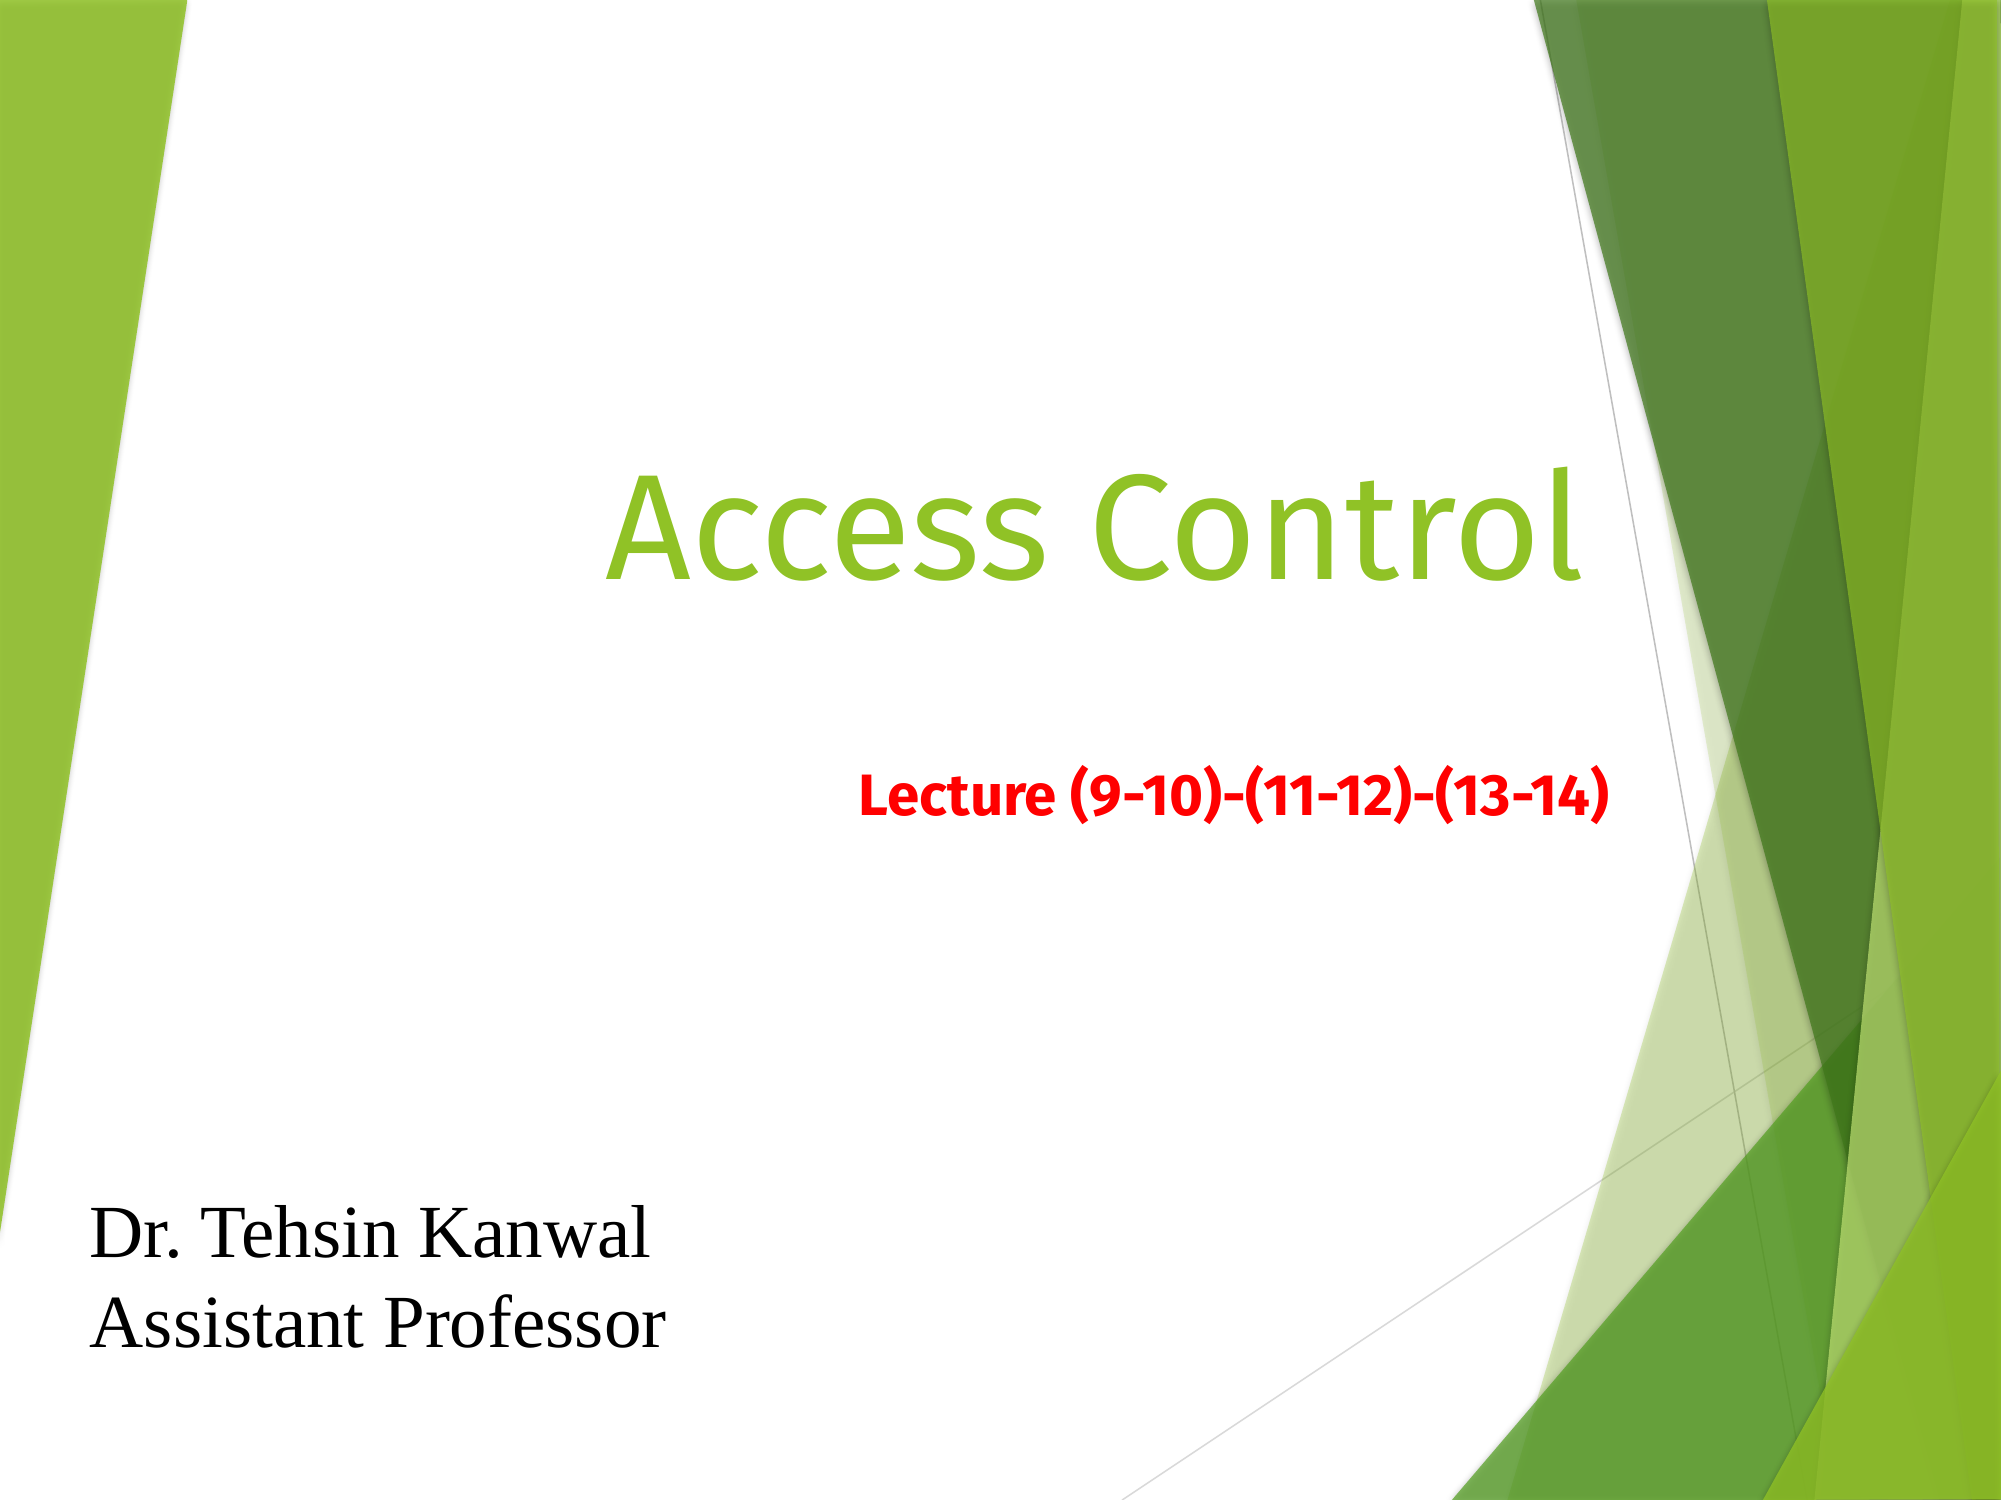

# Access Control
Lecture (9-10)-(11-12)-(13-14)
Dr. Tehsin Kanwal
Assistant Professor